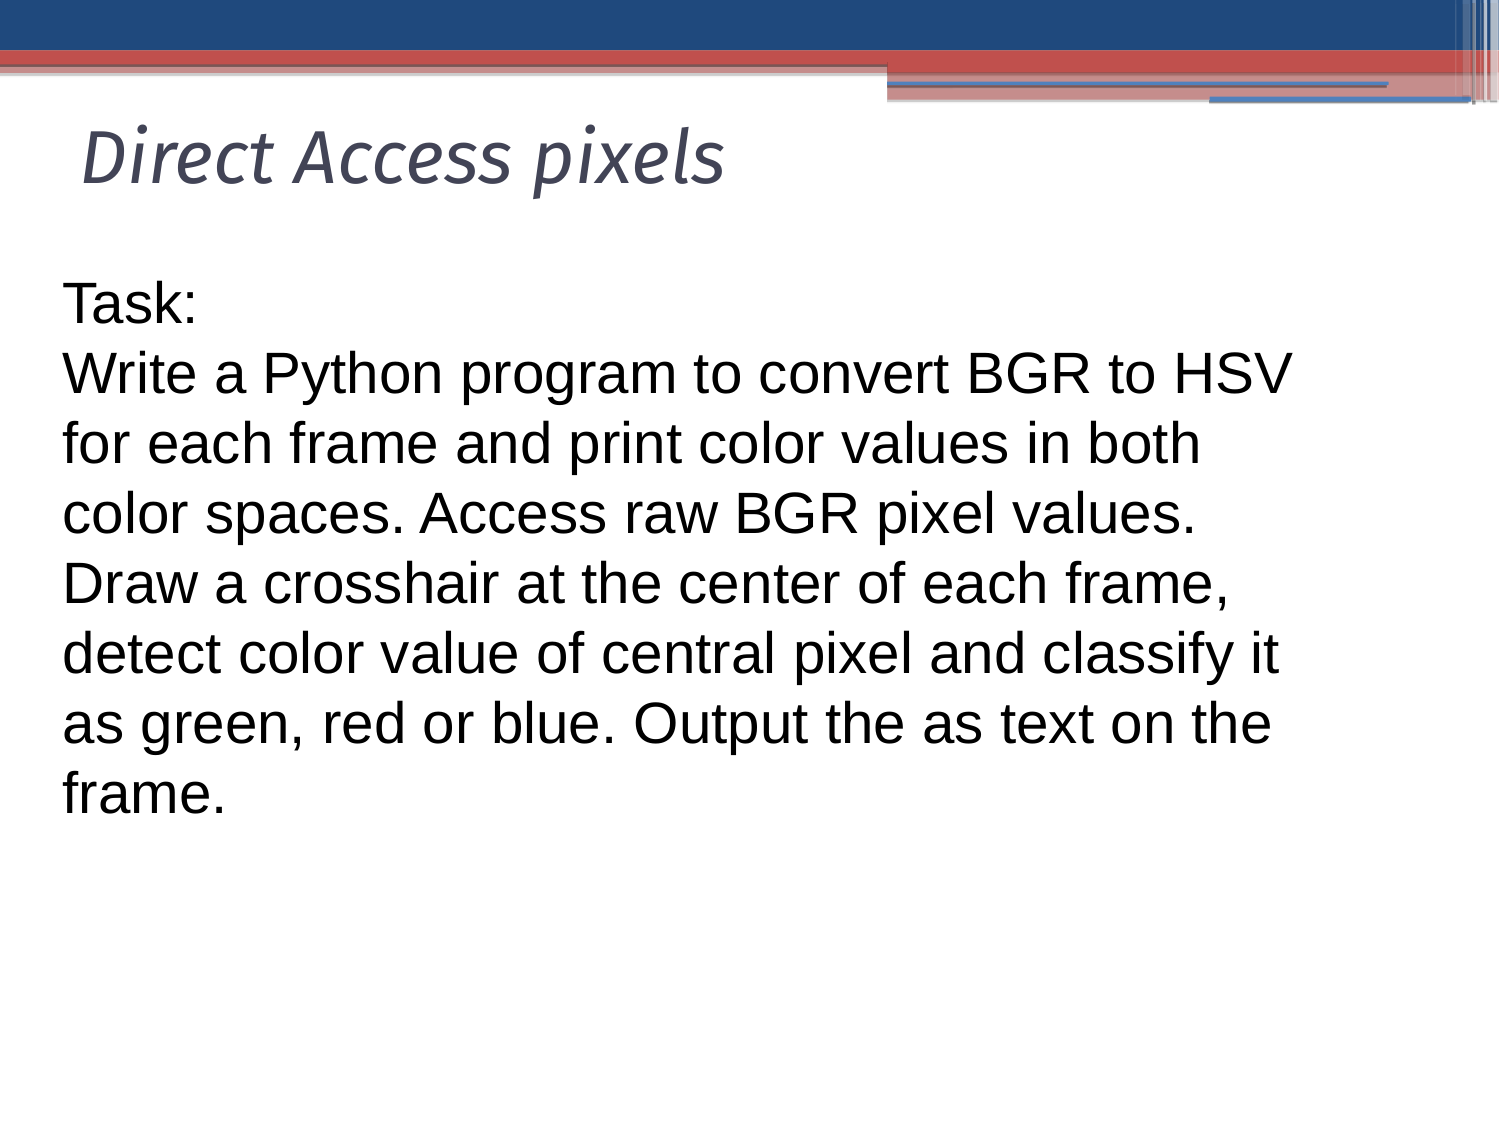

Direct Access pixels

Task:
Write a Python program to convert BGR to HSV for each frame and print color values in both color spaces. Access raw BGR pixel values. Draw a crosshair at the center of each frame, detect color value of central pixel and classify it as green, red or blue. Output the as text on the frame.